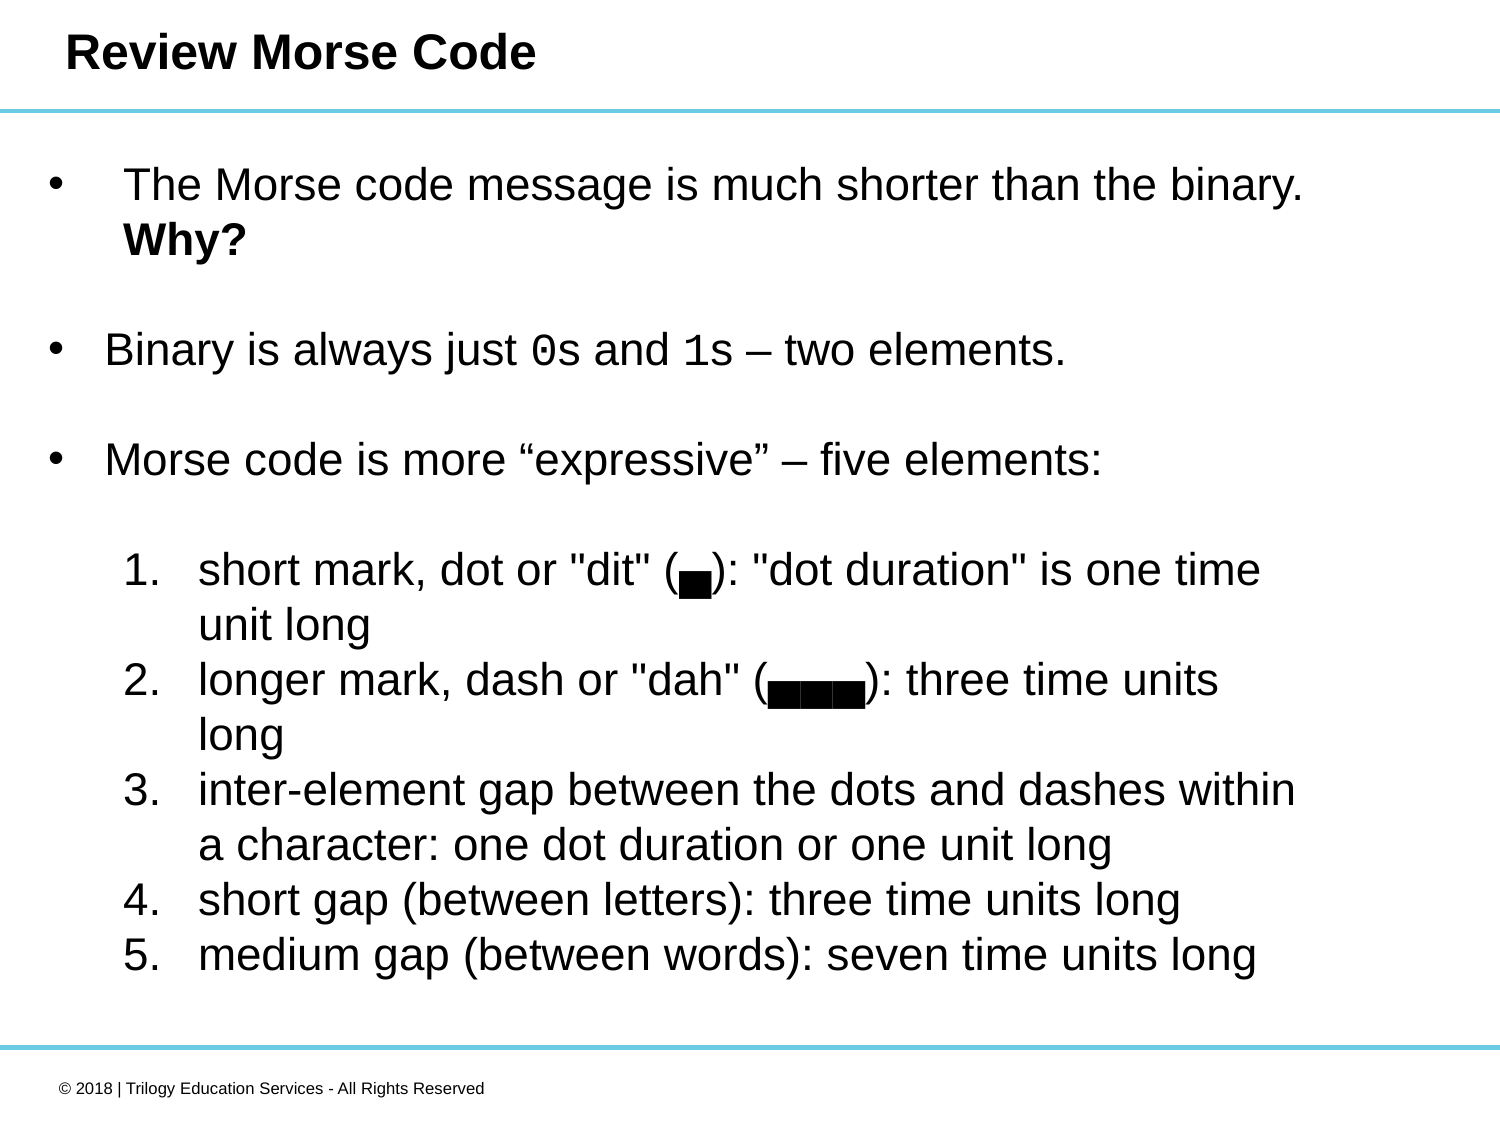

# Review Morse Code
The Morse code message is much shorter than the binary. Why?

Binary is always just 0s and 1s – two elements.

Morse code is more “expressive” – five elements:

short mark, dot or "dit" (▄): "dot duration" is one time unit long
longer mark, dash or "dah" (▄▄▄): three time units long
inter-element gap between the dots and dashes within a character: one dot duration or one unit long
short gap (between letters): three time units long
medium gap (between words): seven time units long